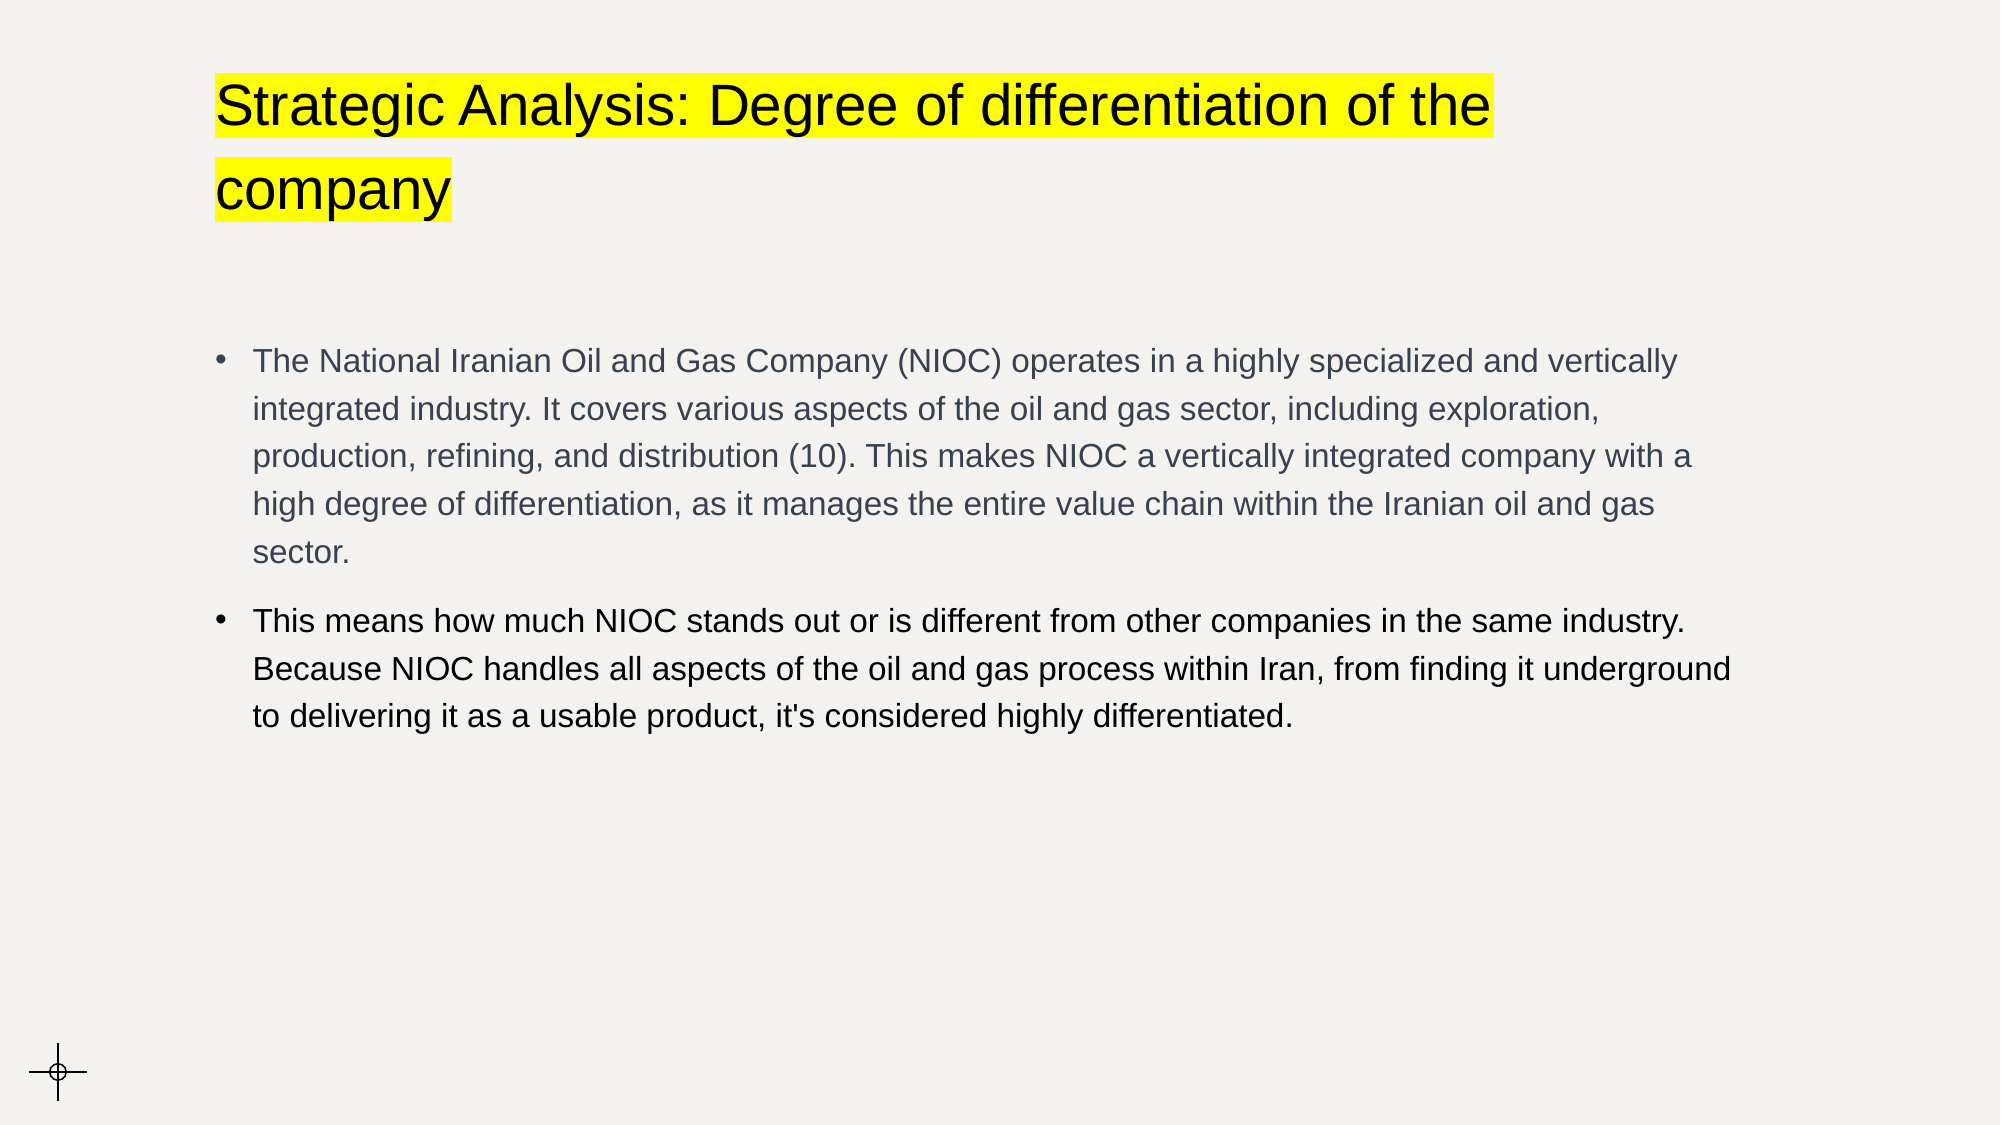

# Strategic Analysis: Degree of differentiation of the company
The National Iranian Oil and Gas Company (NIOC) operates in a highly specialized and vertically integrated industry. It covers various aspects of the oil and gas sector, including exploration, production, refining, and distribution (10). This makes NIOC a vertically integrated company with a high degree of differentiation, as it manages the entire value chain within the Iranian oil and gas sector.
This means how much NIOC stands out or is different from other companies in the same industry. Because NIOC handles all aspects of the oil and gas process within Iran, from finding it underground to delivering it as a usable product, it's considered highly differentiated.